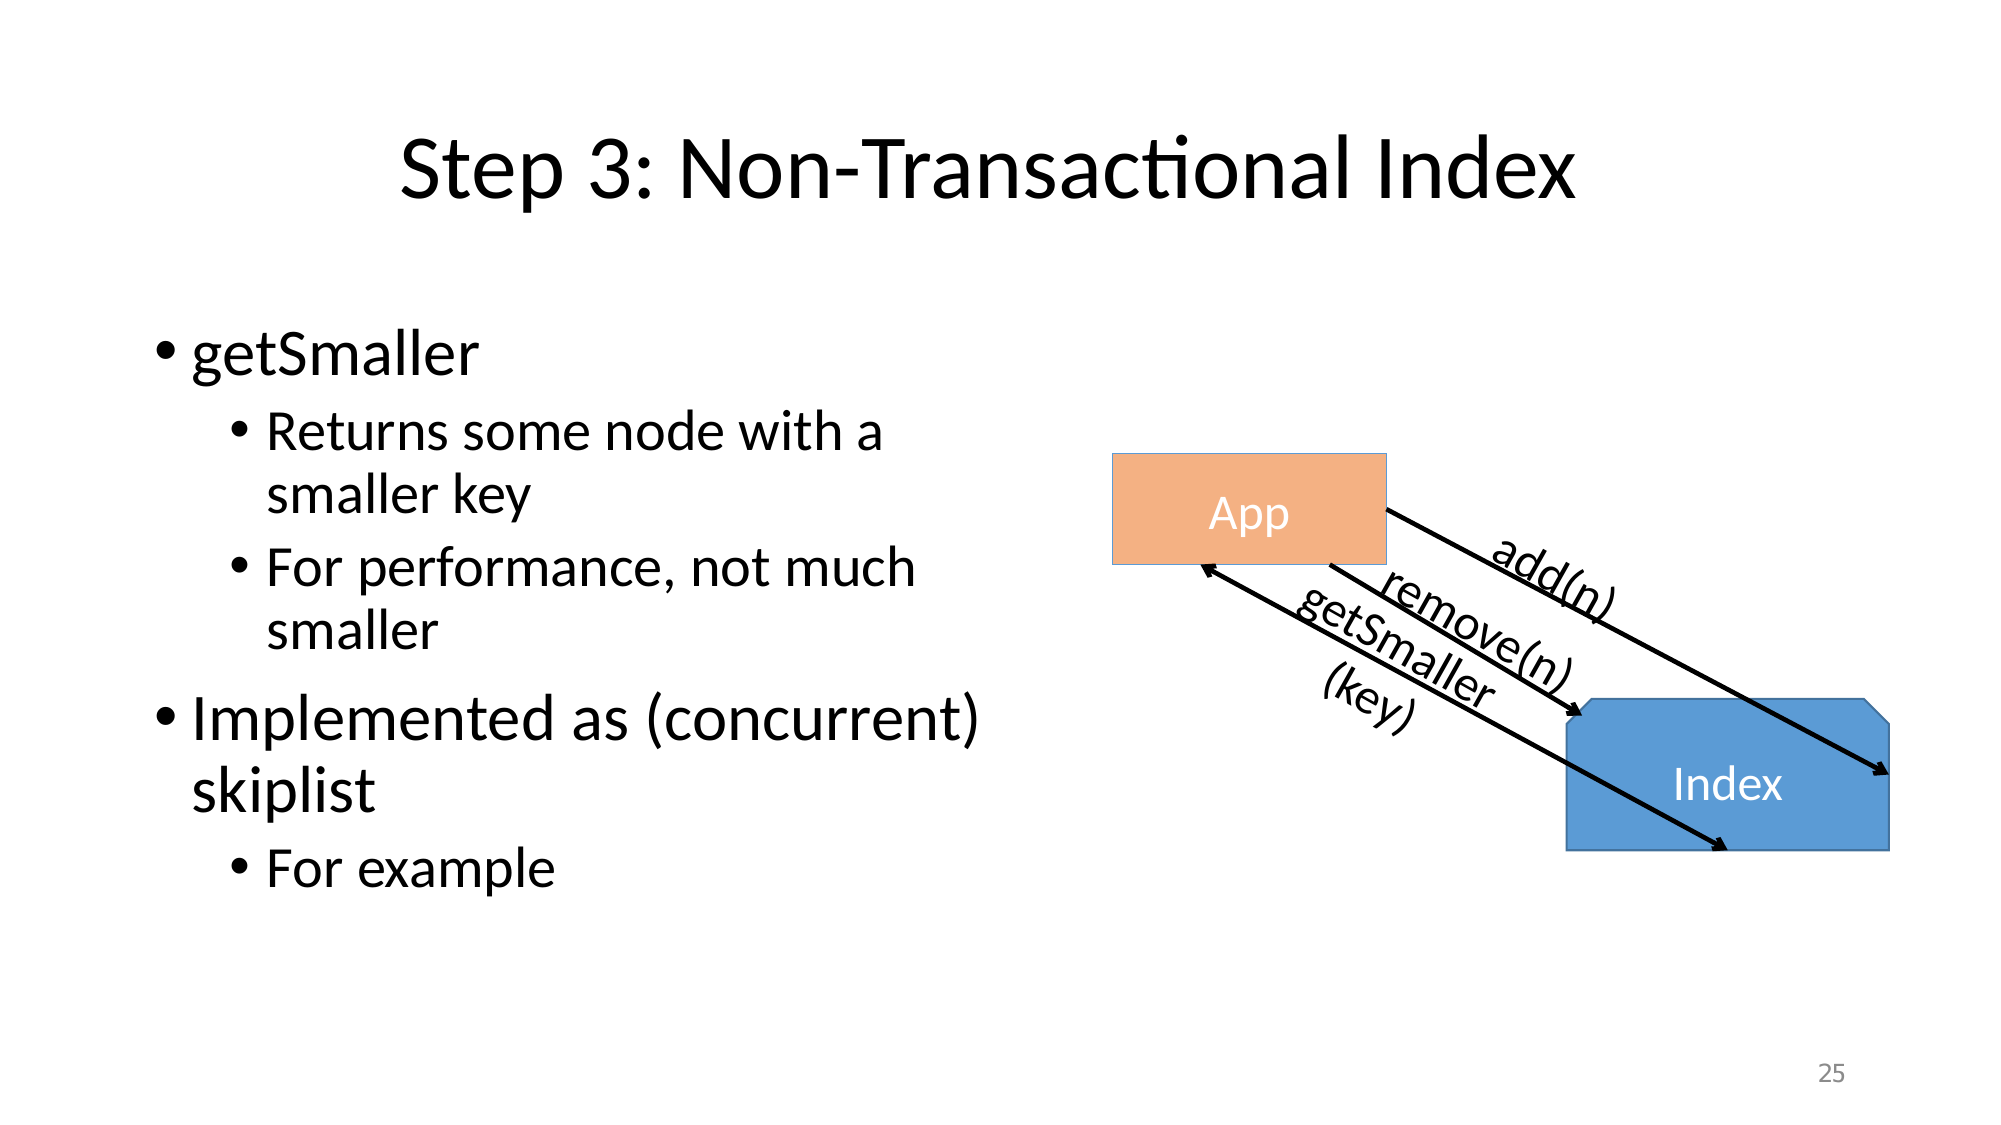

# Step 3: Non-Transactional Index
getSmaller
Returns some node with a smaller key
For performance, not much smaller
Implemented as (concurrent) skiplist
For example

App
add(n)
remove(n)
getSmaller
(key)
Index
25